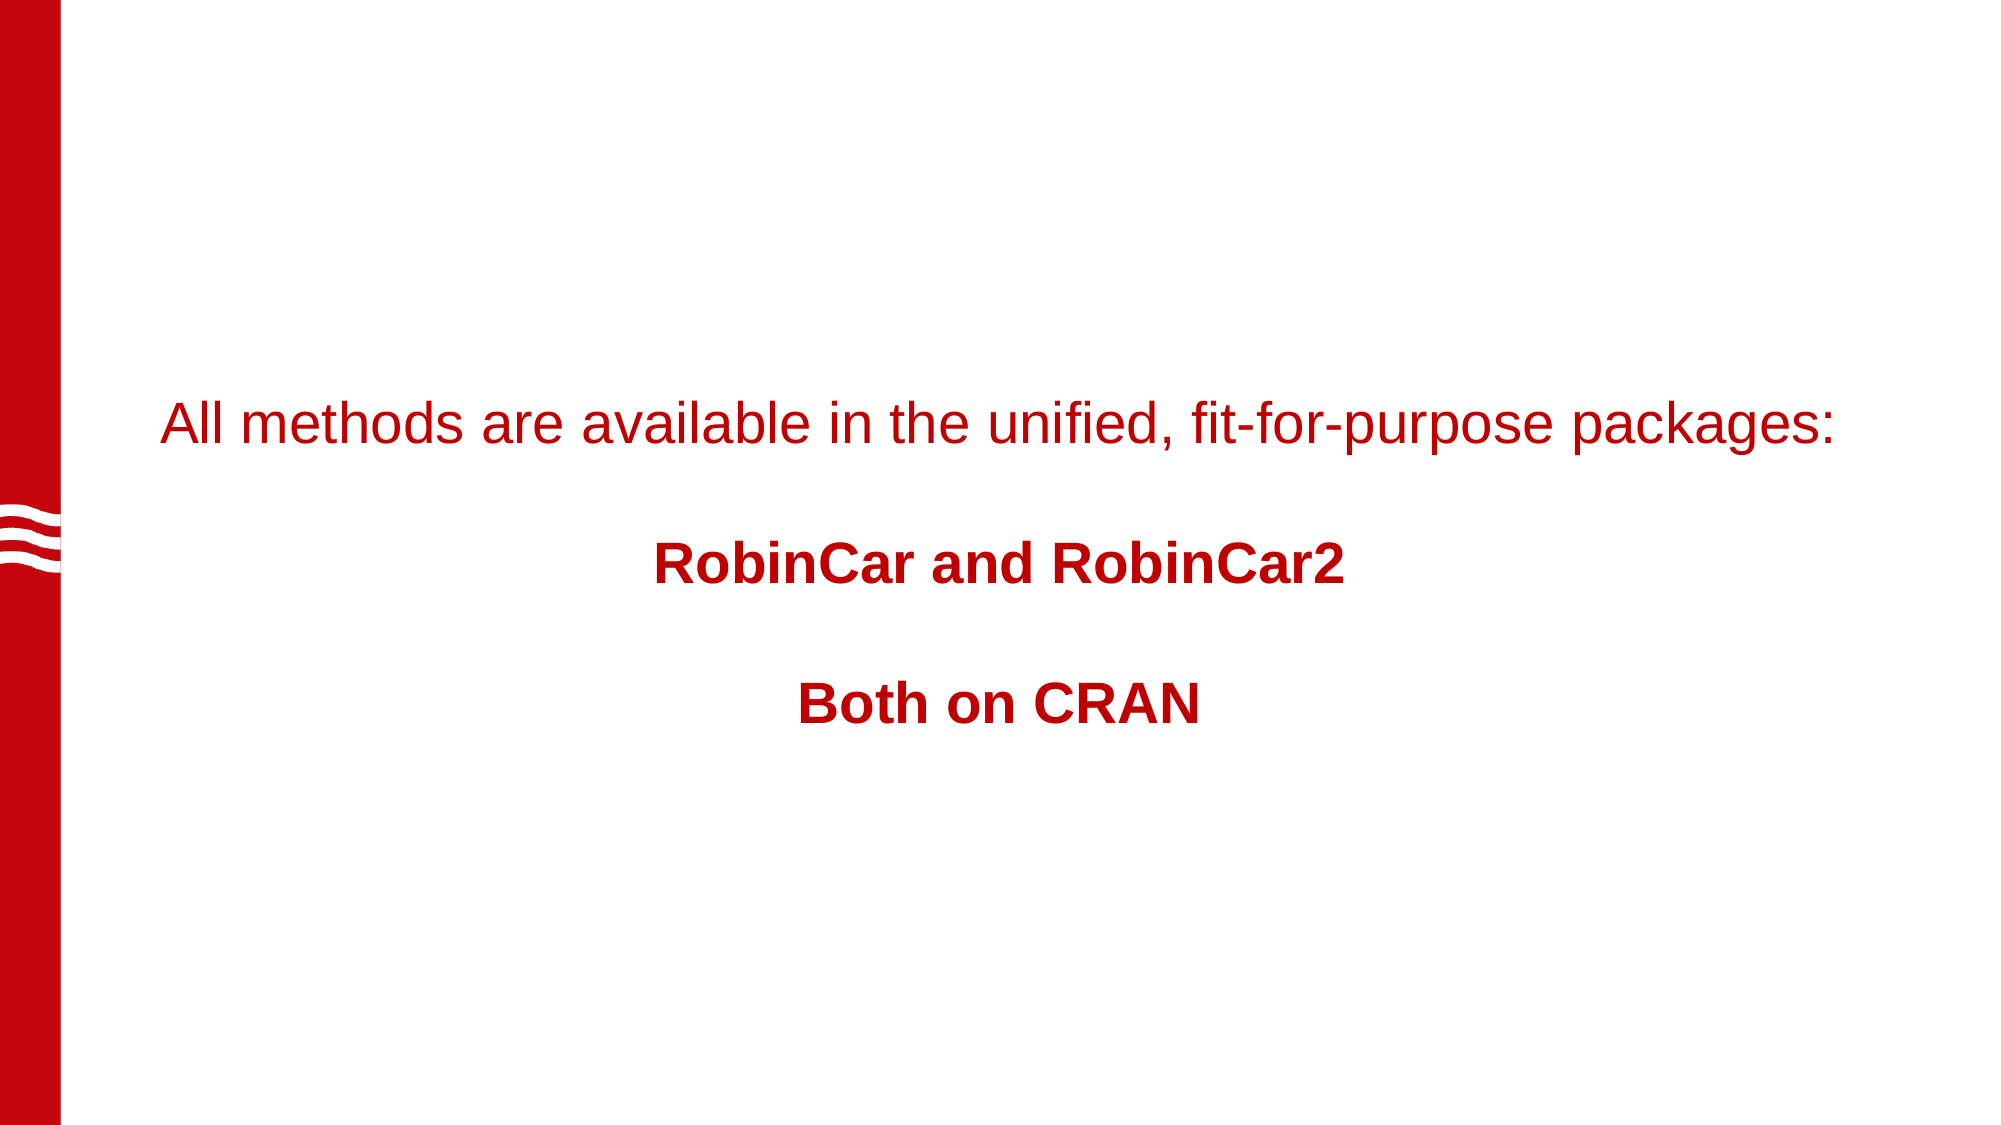

All methods are available in the unified, fit-for-purpose packages:

RobinCar and RobinCar2

Both on CRAN